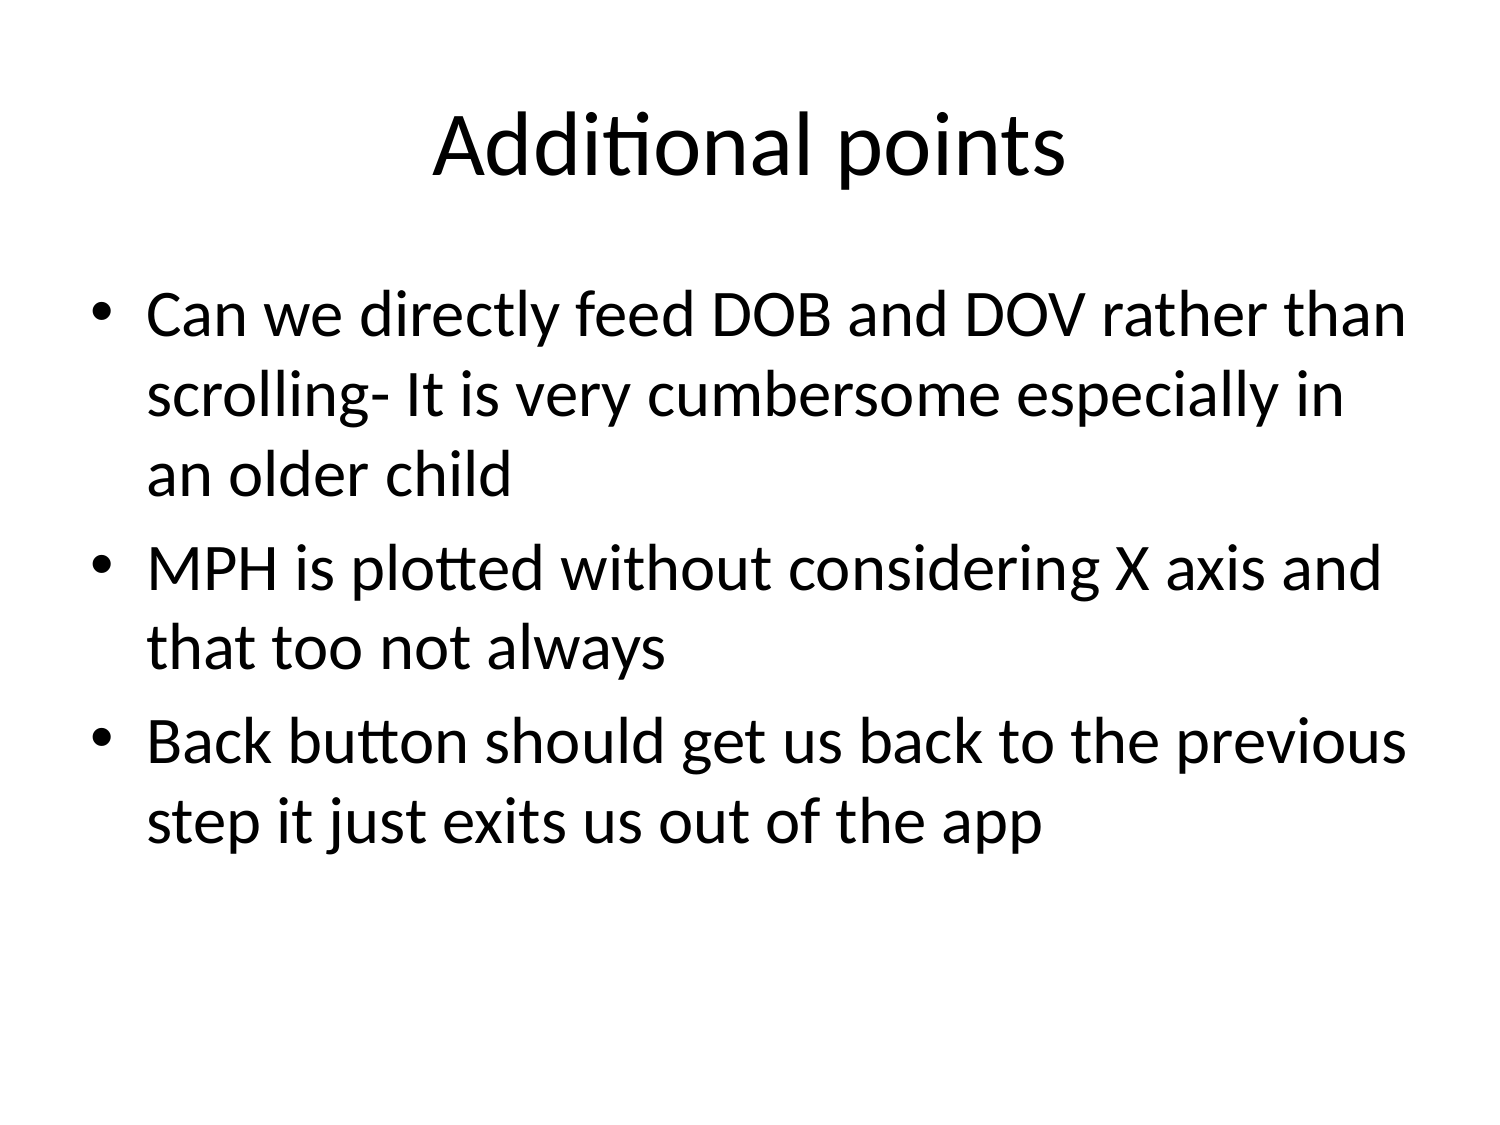

# Additional points
Can we directly feed DOB and DOV rather than scrolling- It is very cumbersome especially in an older child
MPH is plotted without considering X axis and that too not always
Back button should get us back to the previous step it just exits us out of the app